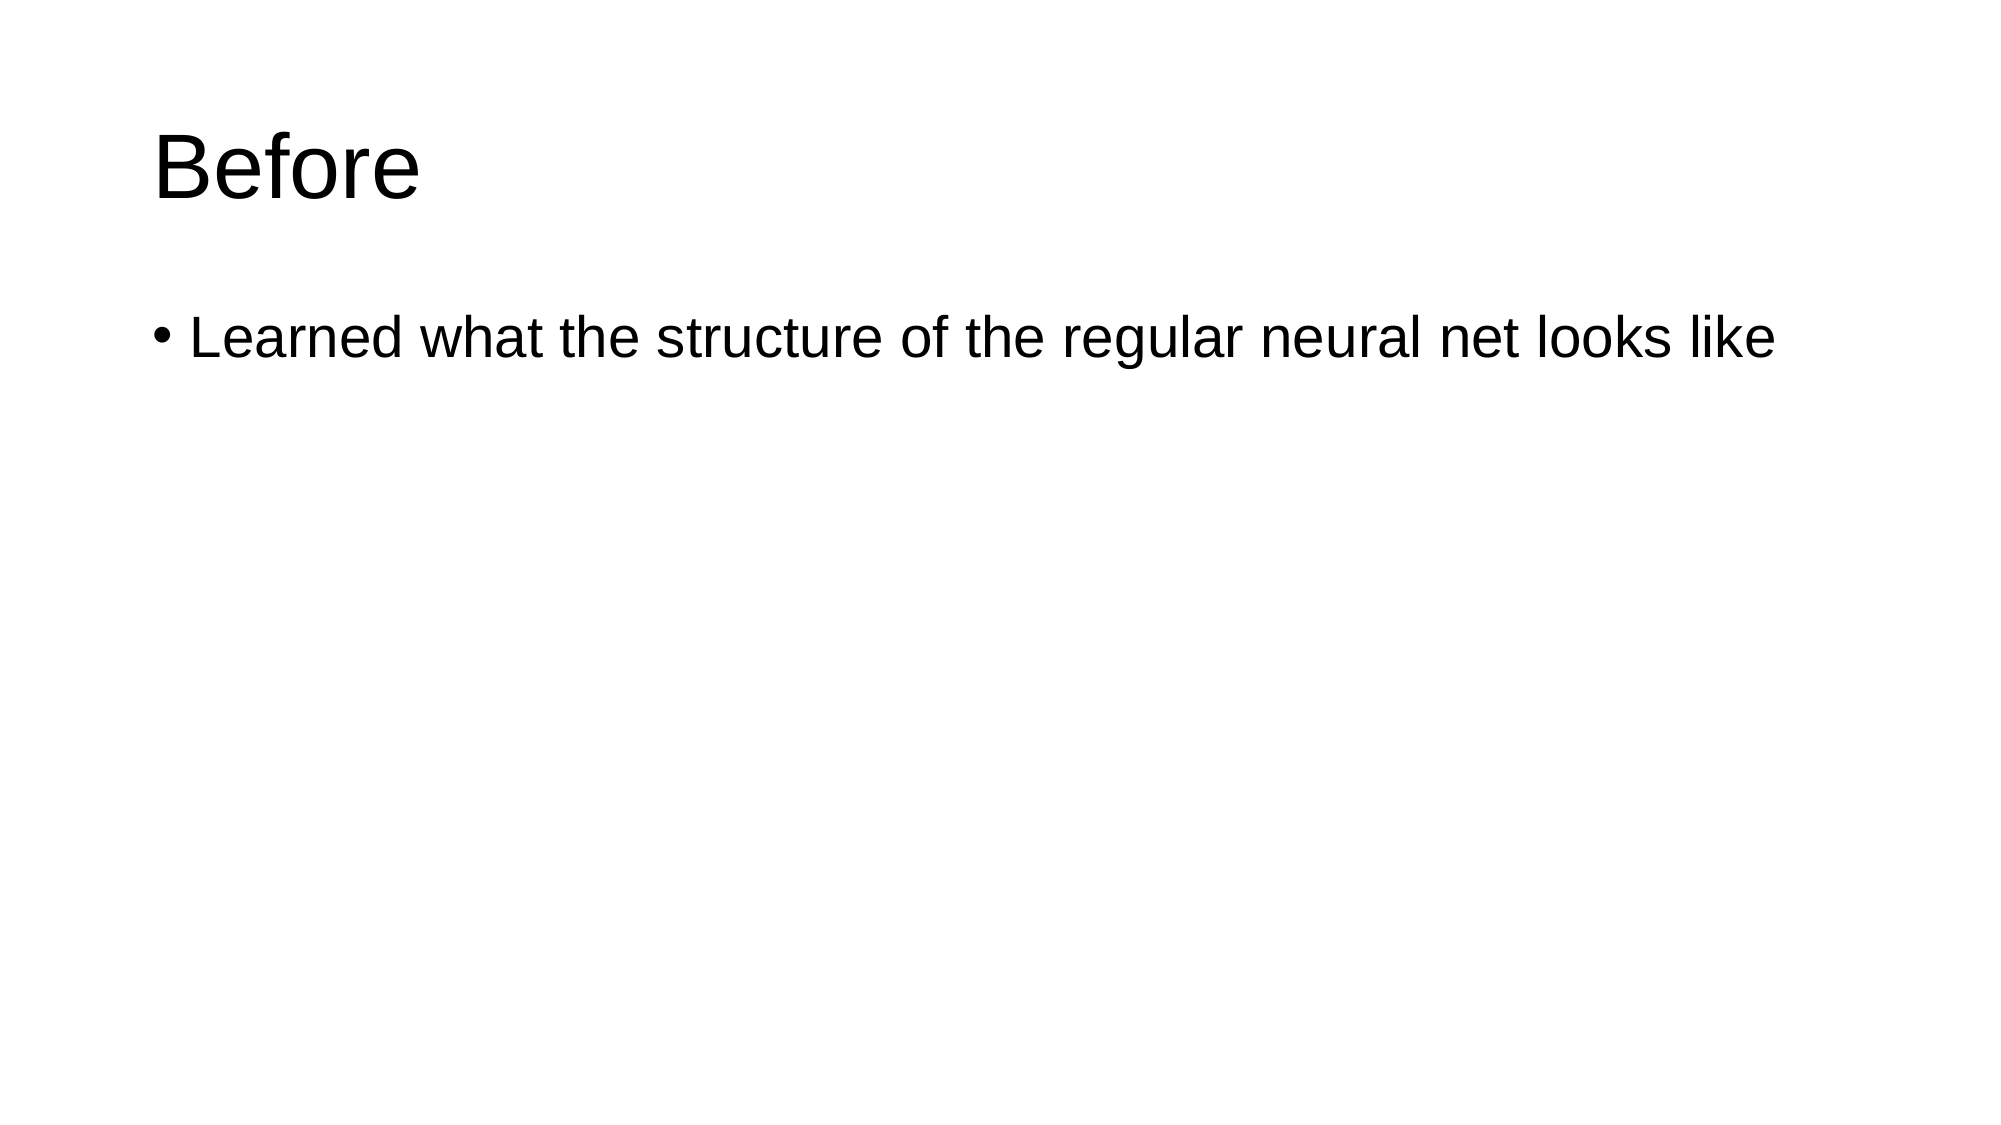

# Before
Learned what the structure of the regular neural net looks like